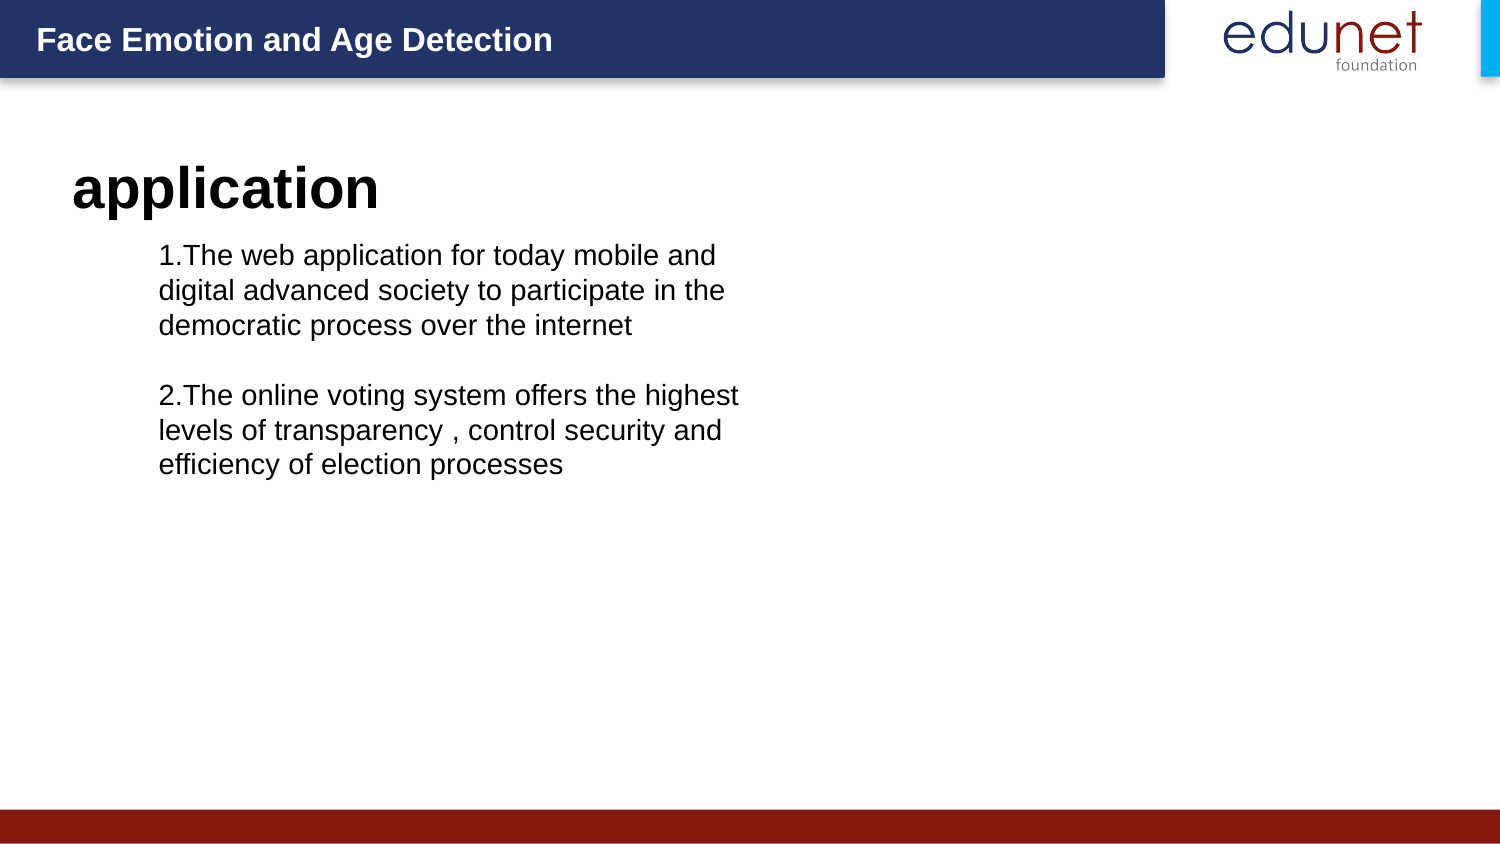

# application
1.The web application for today mobile and digital advanced society to participate in the democratic process over the internet

2.The online voting system offers the highest levels of transparency , control security and efficiency of election processes